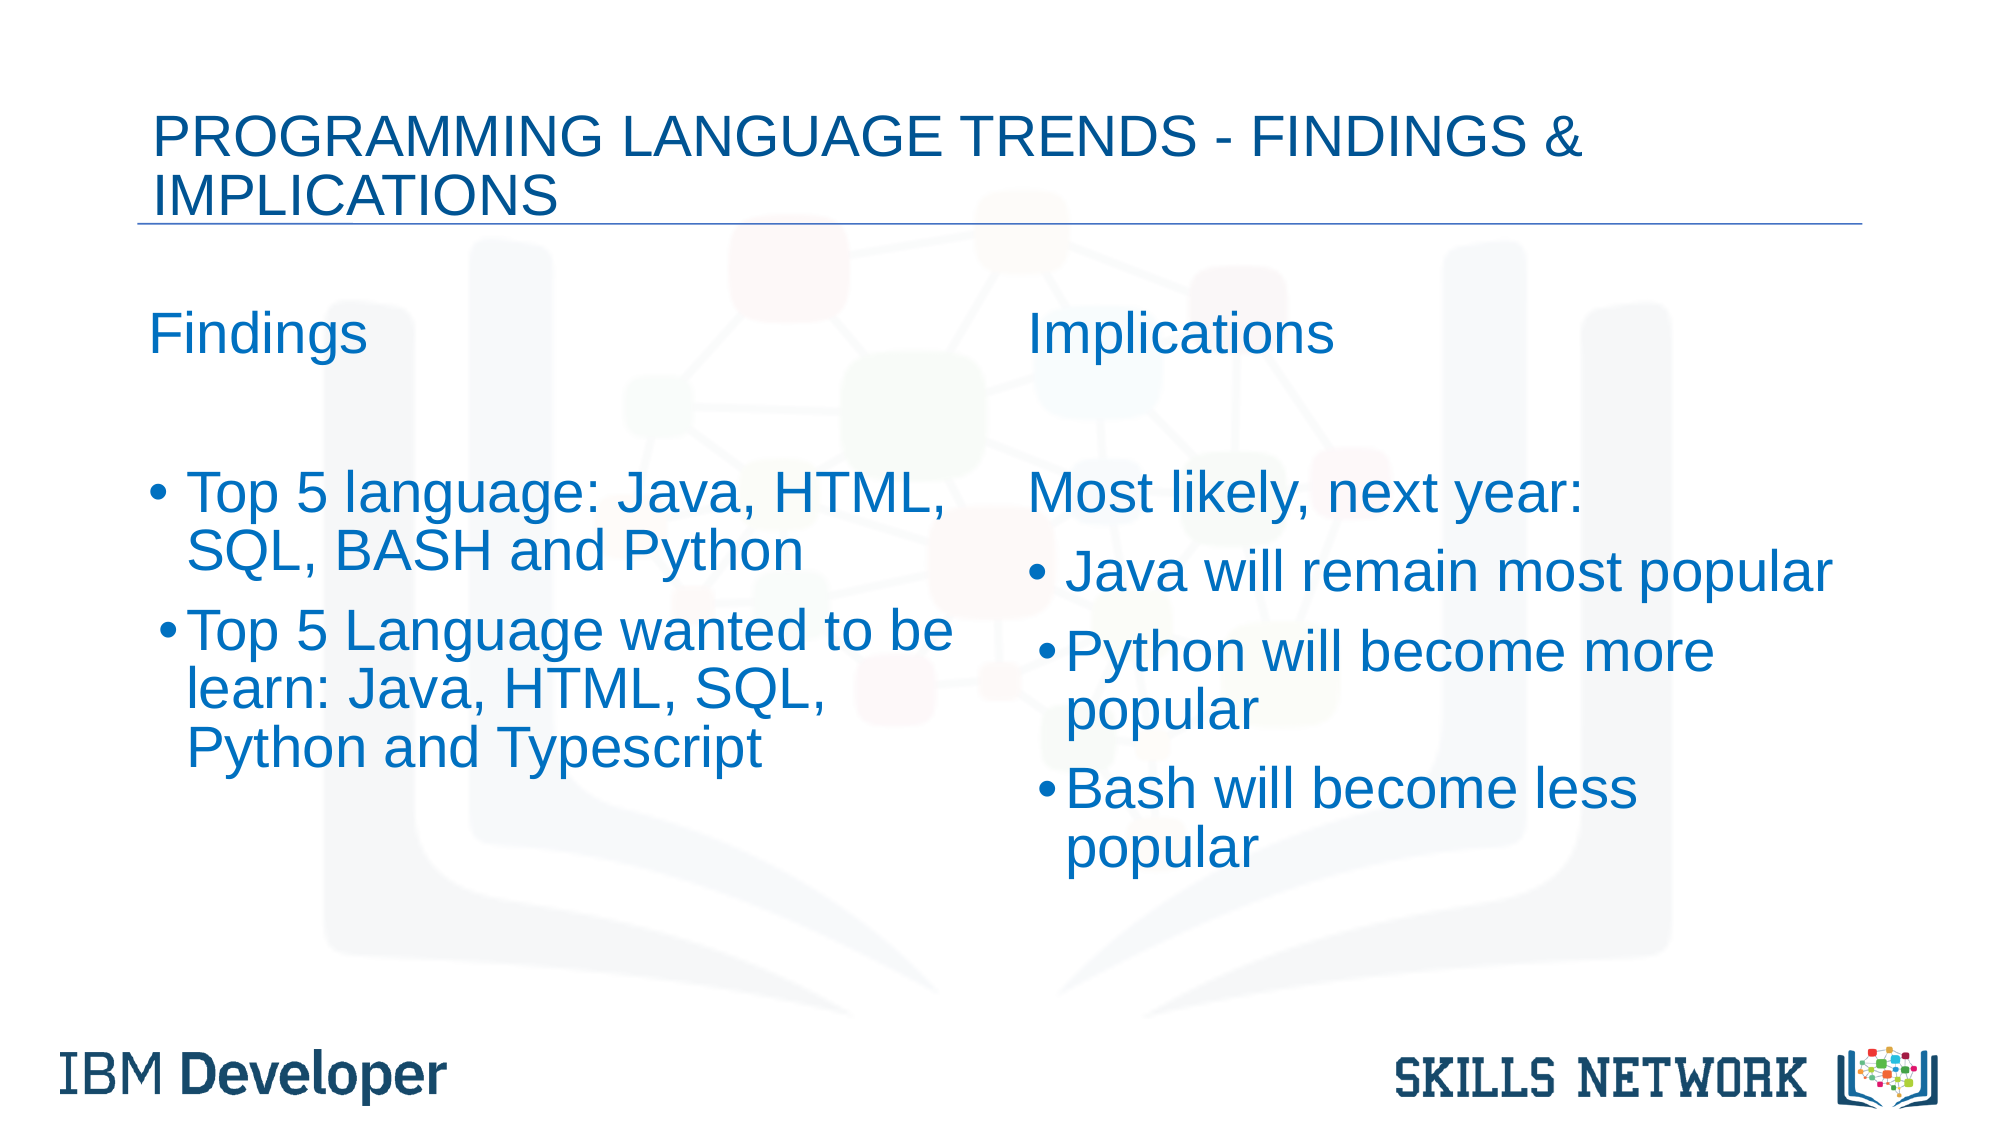

# PROGRAMMING LANGUAGE TRENDS - FINDINGS & IMPLICATIONS
Findings

Top 5 language: Java, HTML, SQL, BASH and Python
Top 5 Language wanted to be learn: Java, HTML, SQL, Python and Typescript
Implications

Most likely, next year:
Java will remain most popular
Python will become more popular
Bash will become less popular